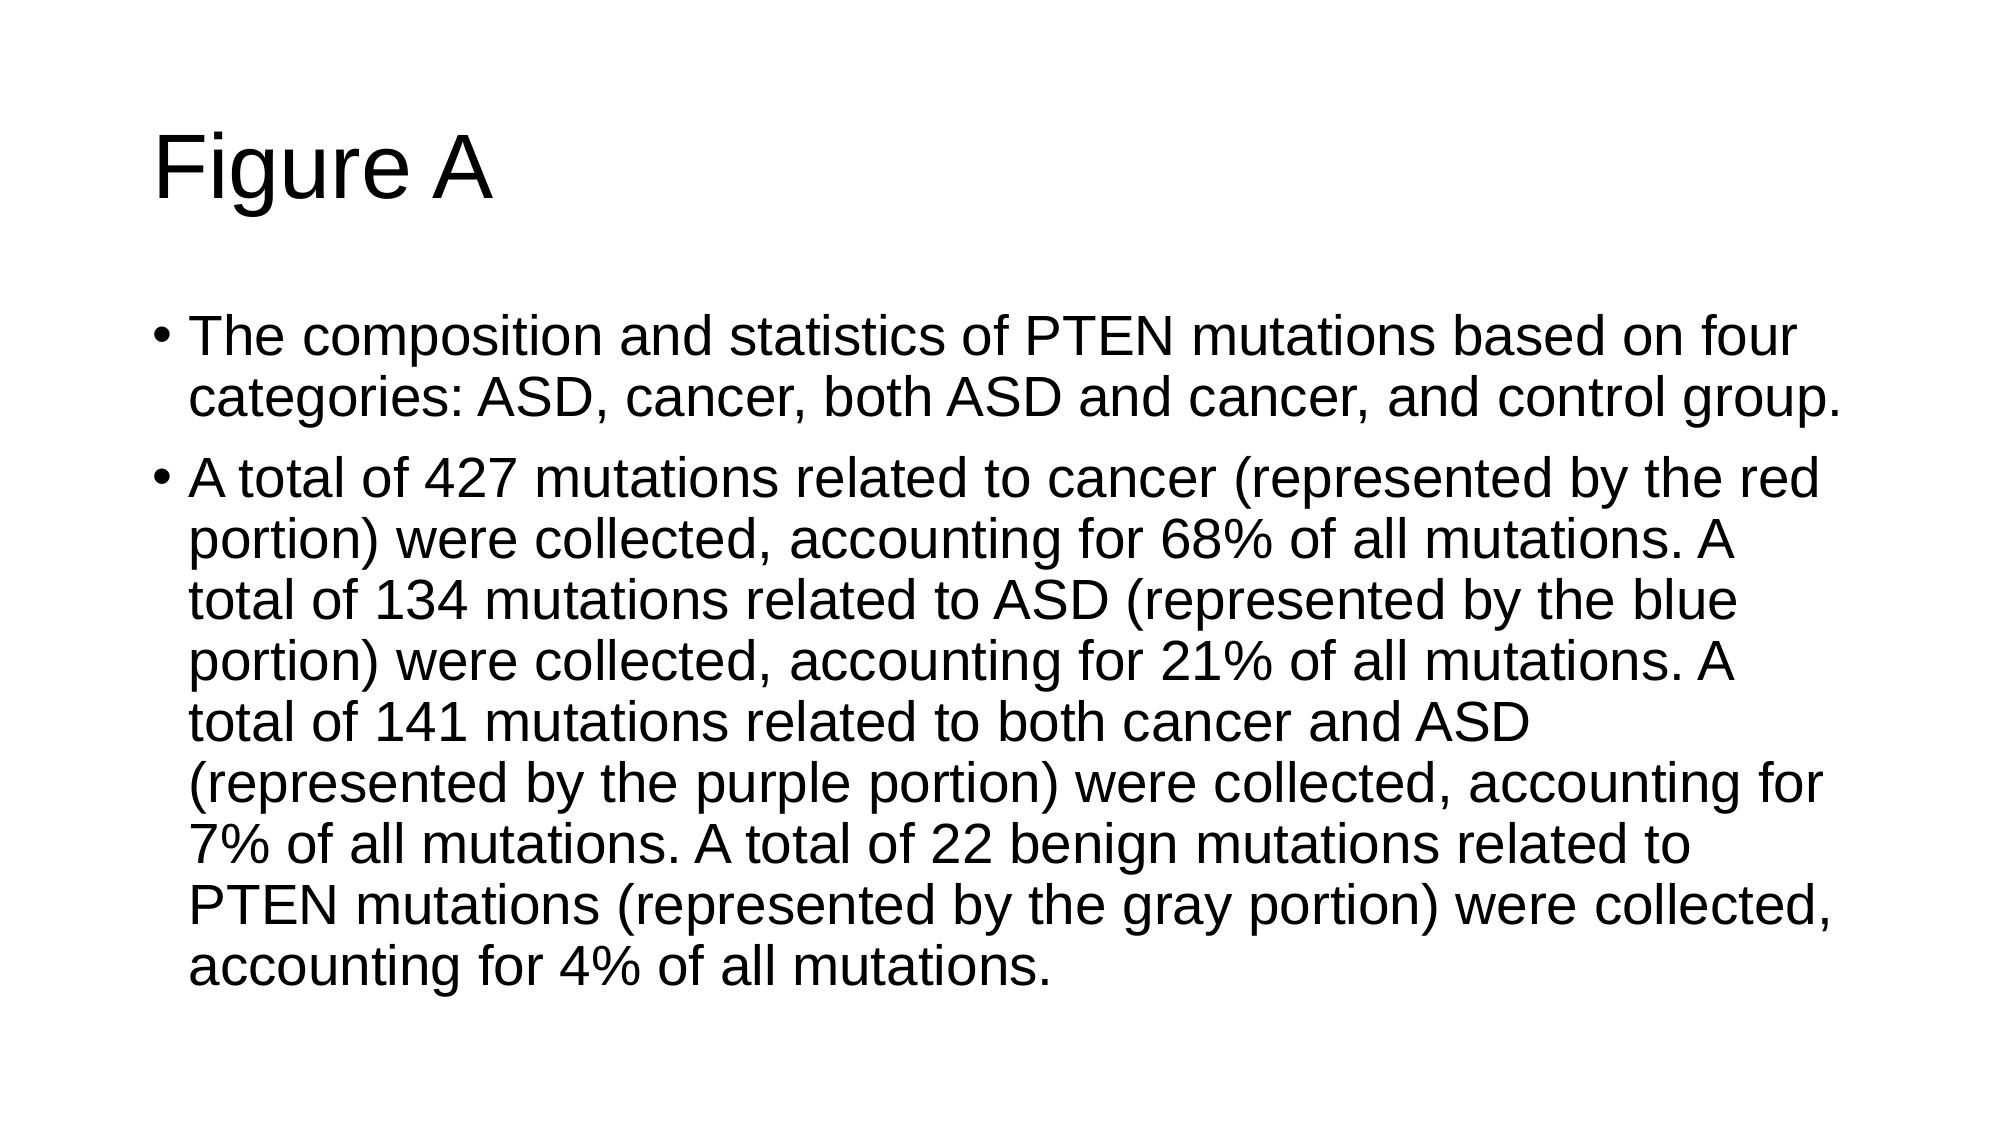

# Figure A
The composition and statistics of PTEN mutations based on four categories: ASD, cancer, both ASD and cancer, and control group.
A total of 427 mutations related to cancer (represented by the red portion) were collected, accounting for 68% of all mutations. A total of 134 mutations related to ASD (represented by the blue portion) were collected, accounting for 21% of all mutations. A total of 141 mutations related to both cancer and ASD (represented by the purple portion) were collected, accounting for 7% of all mutations. A total of 22 benign mutations related to PTEN mutations (represented by the gray portion) were collected, accounting for 4% of all mutations.